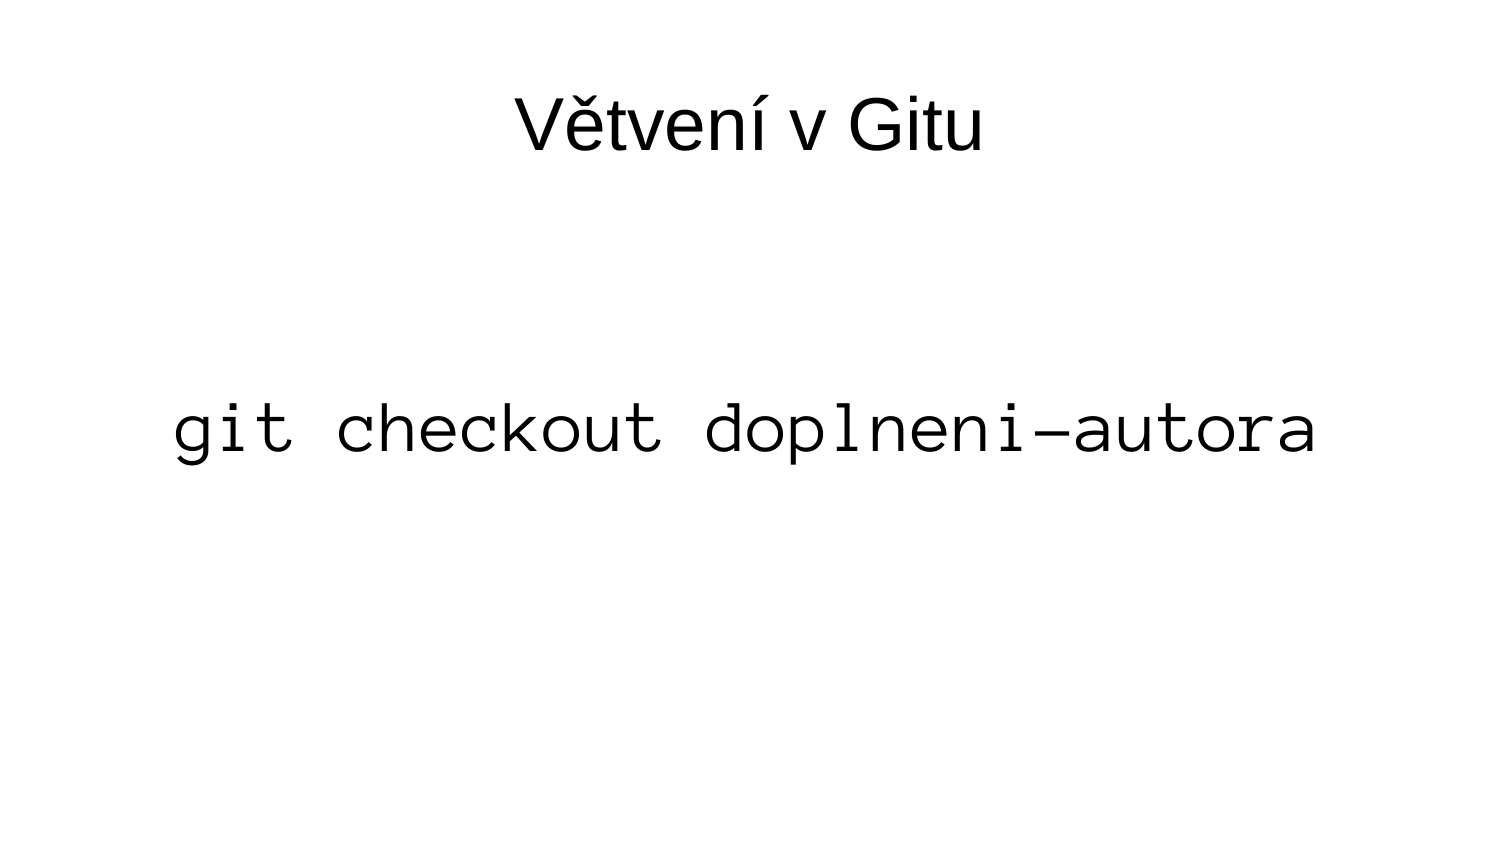

# Větvení v Gitu
git checkout doplneni-autora